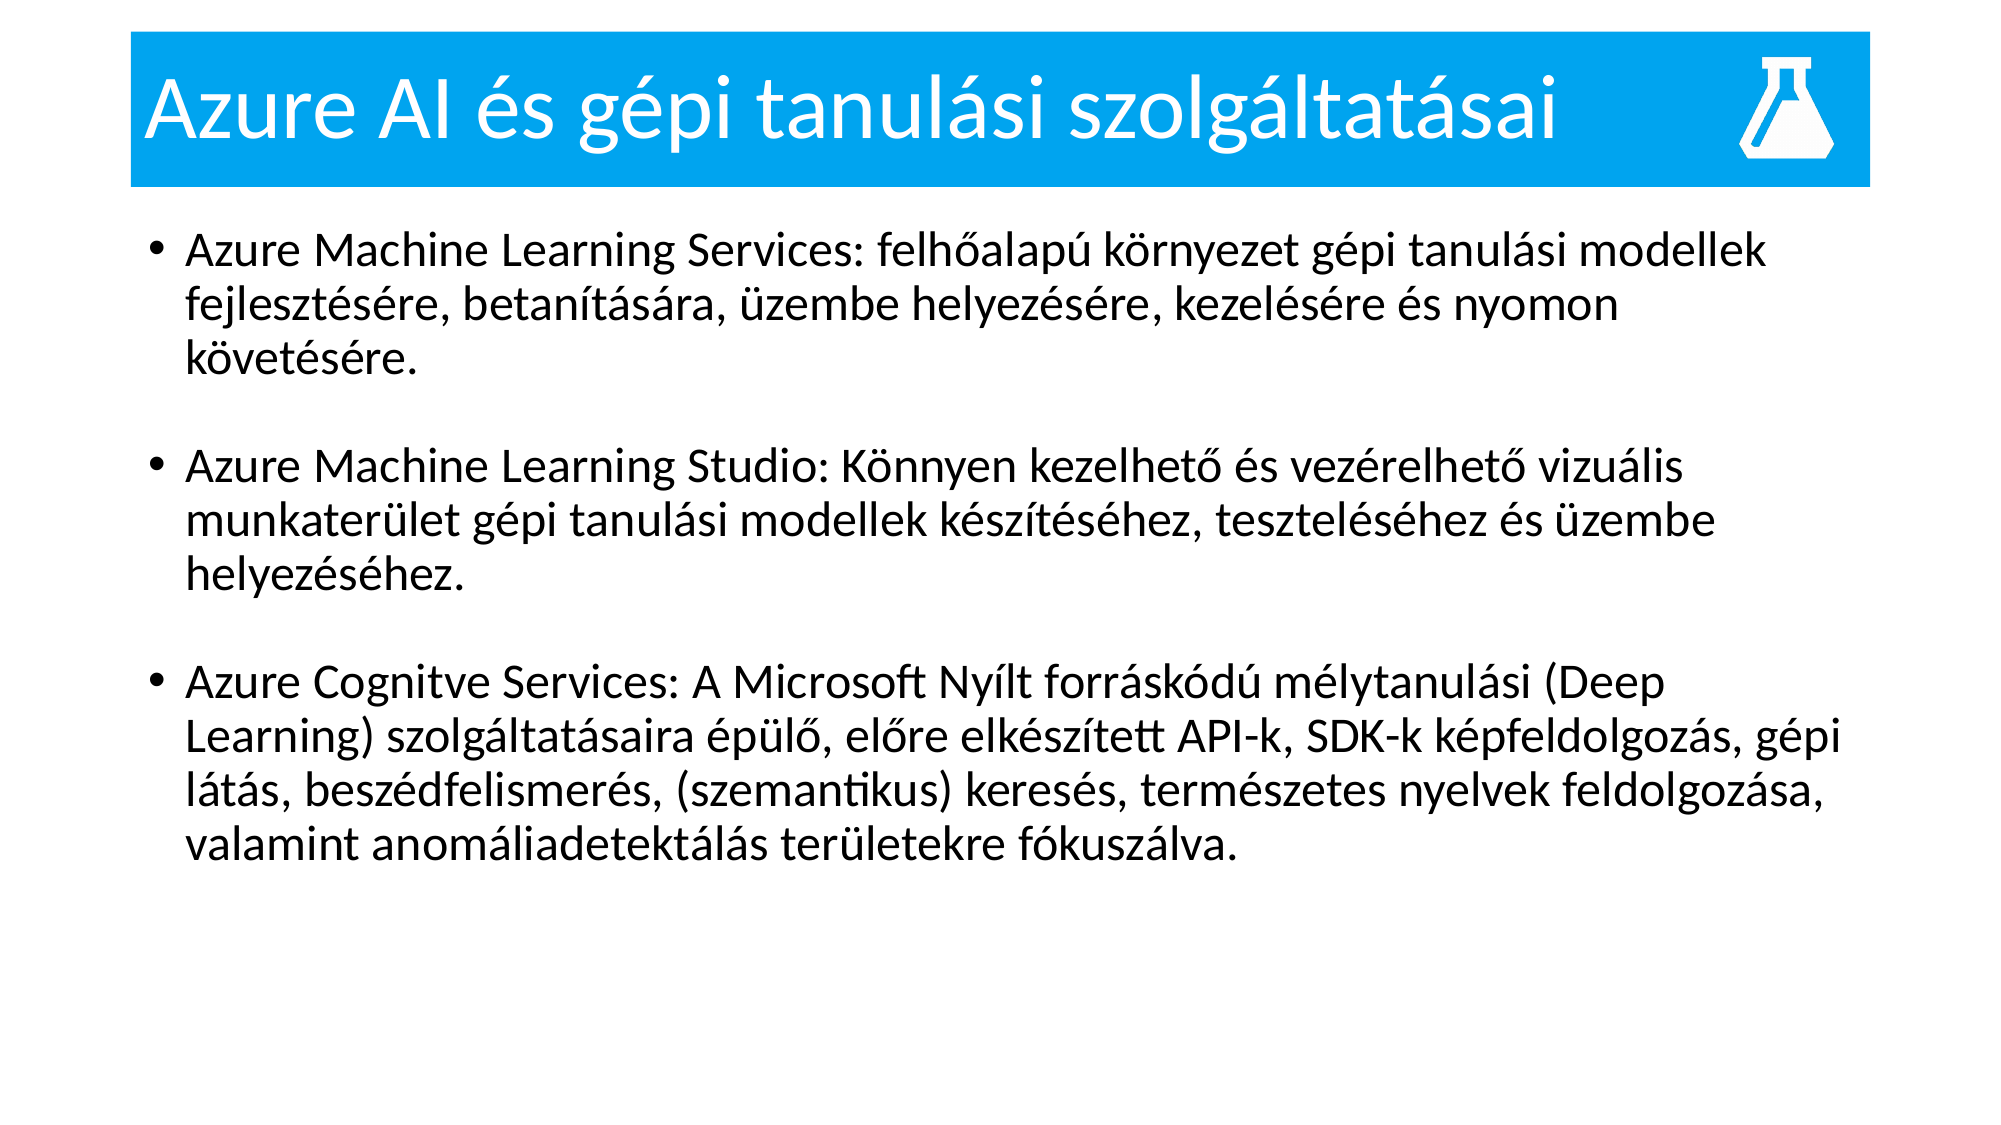

# Azure AI és gépi tanulási szolgáltatásai
Azure Machine Learning Services: felhőalapú környezet gépi tanulási modellek fejlesztésére, betanítására, üzembe helyezésére, kezelésére és nyomon követésére.

Azure Machine Learning Studio: Könnyen kezelhető és vezérelhető vizuális munkaterület gépi tanulási modellek készítéséhez, teszteléséhez és üzembe helyezéséhez.

Azure Cognitve Services: A Microsoft Nyílt forráskódú mélytanulási (Deep Learning) szolgáltatásaira épülő, előre elkészített API-k, SDK-k képfeldolgozás, gépi látás, beszédfelismerés, (szemantikus) keresés, természetes nyelvek feldolgozása, valamint anomáliadetektálás területekre fókuszálva.